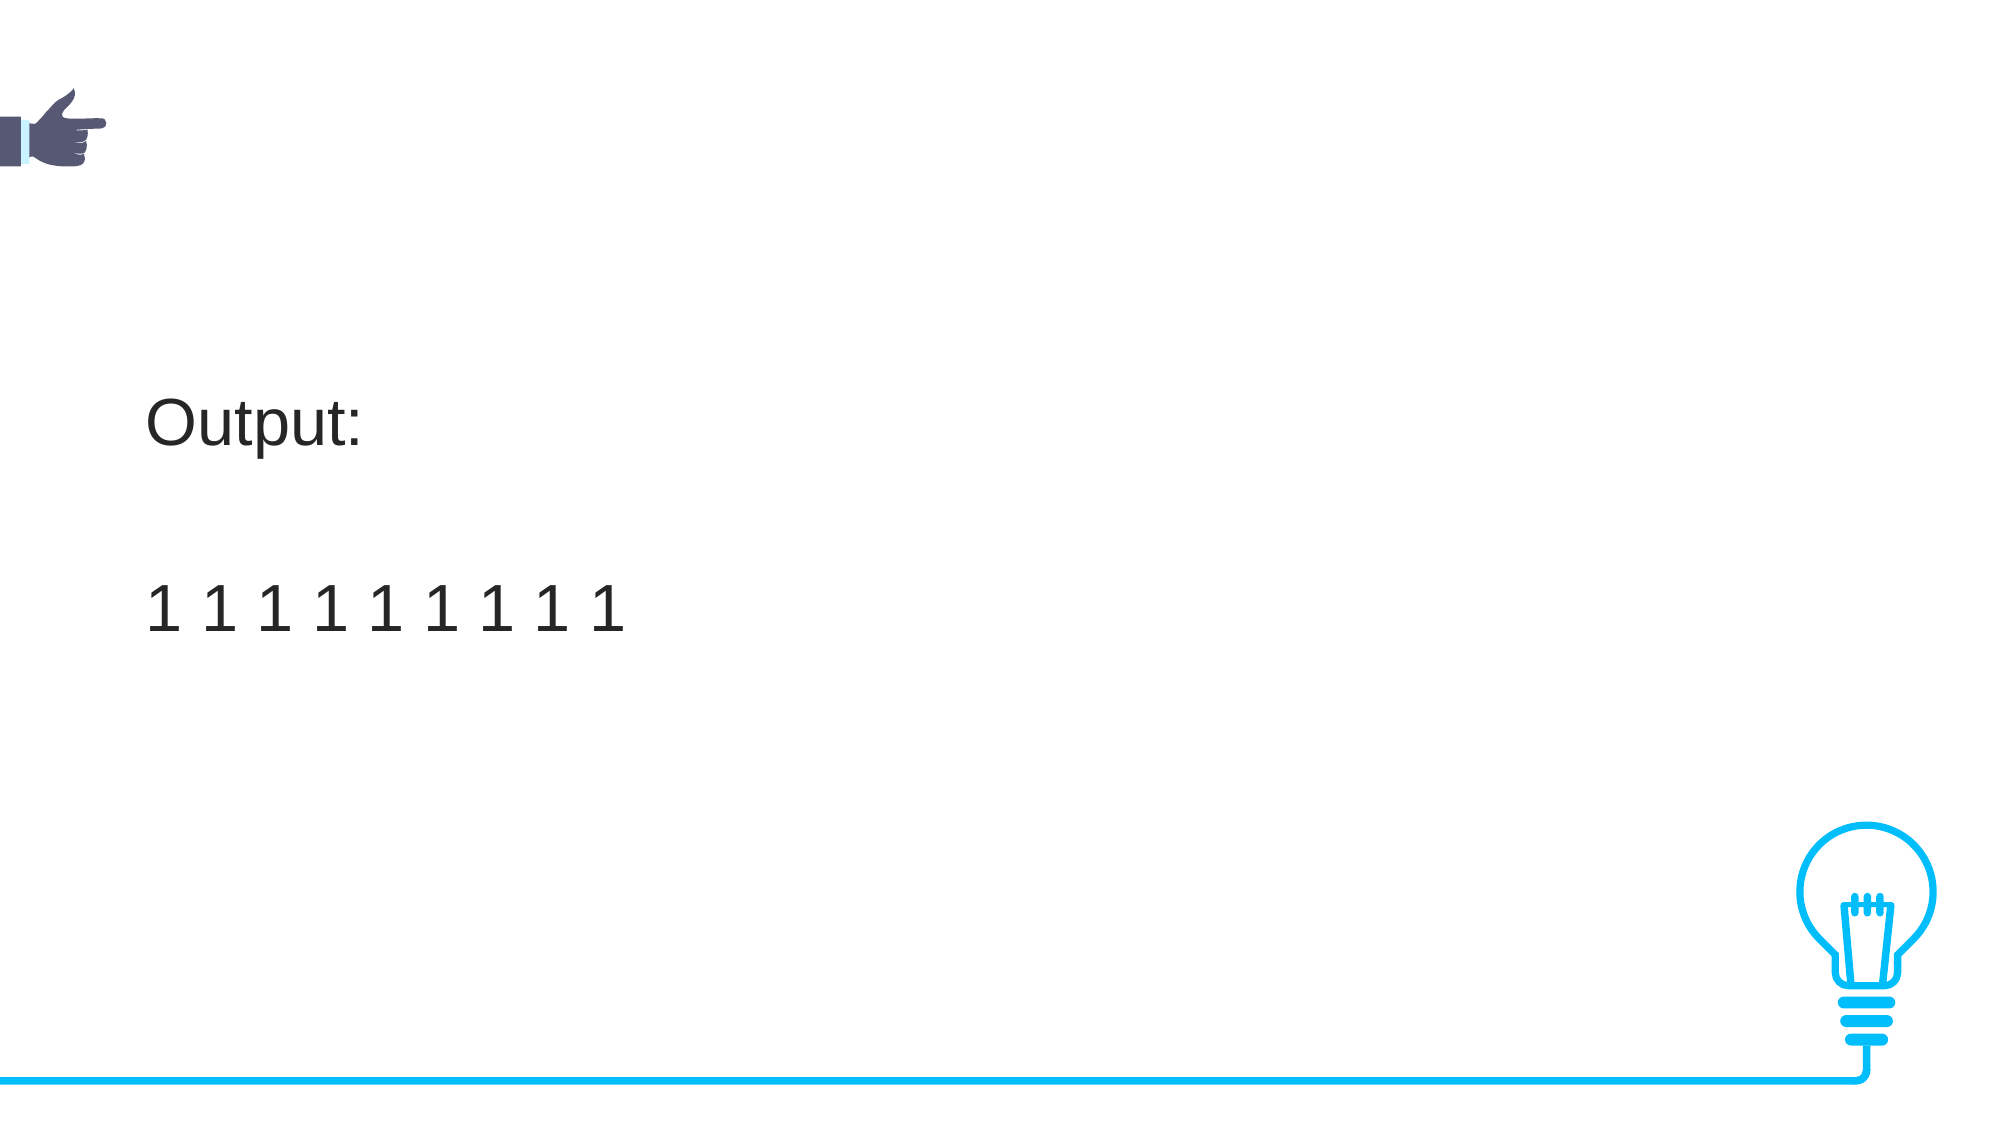

Output:

1 1 1 1 1 1 1 1 1